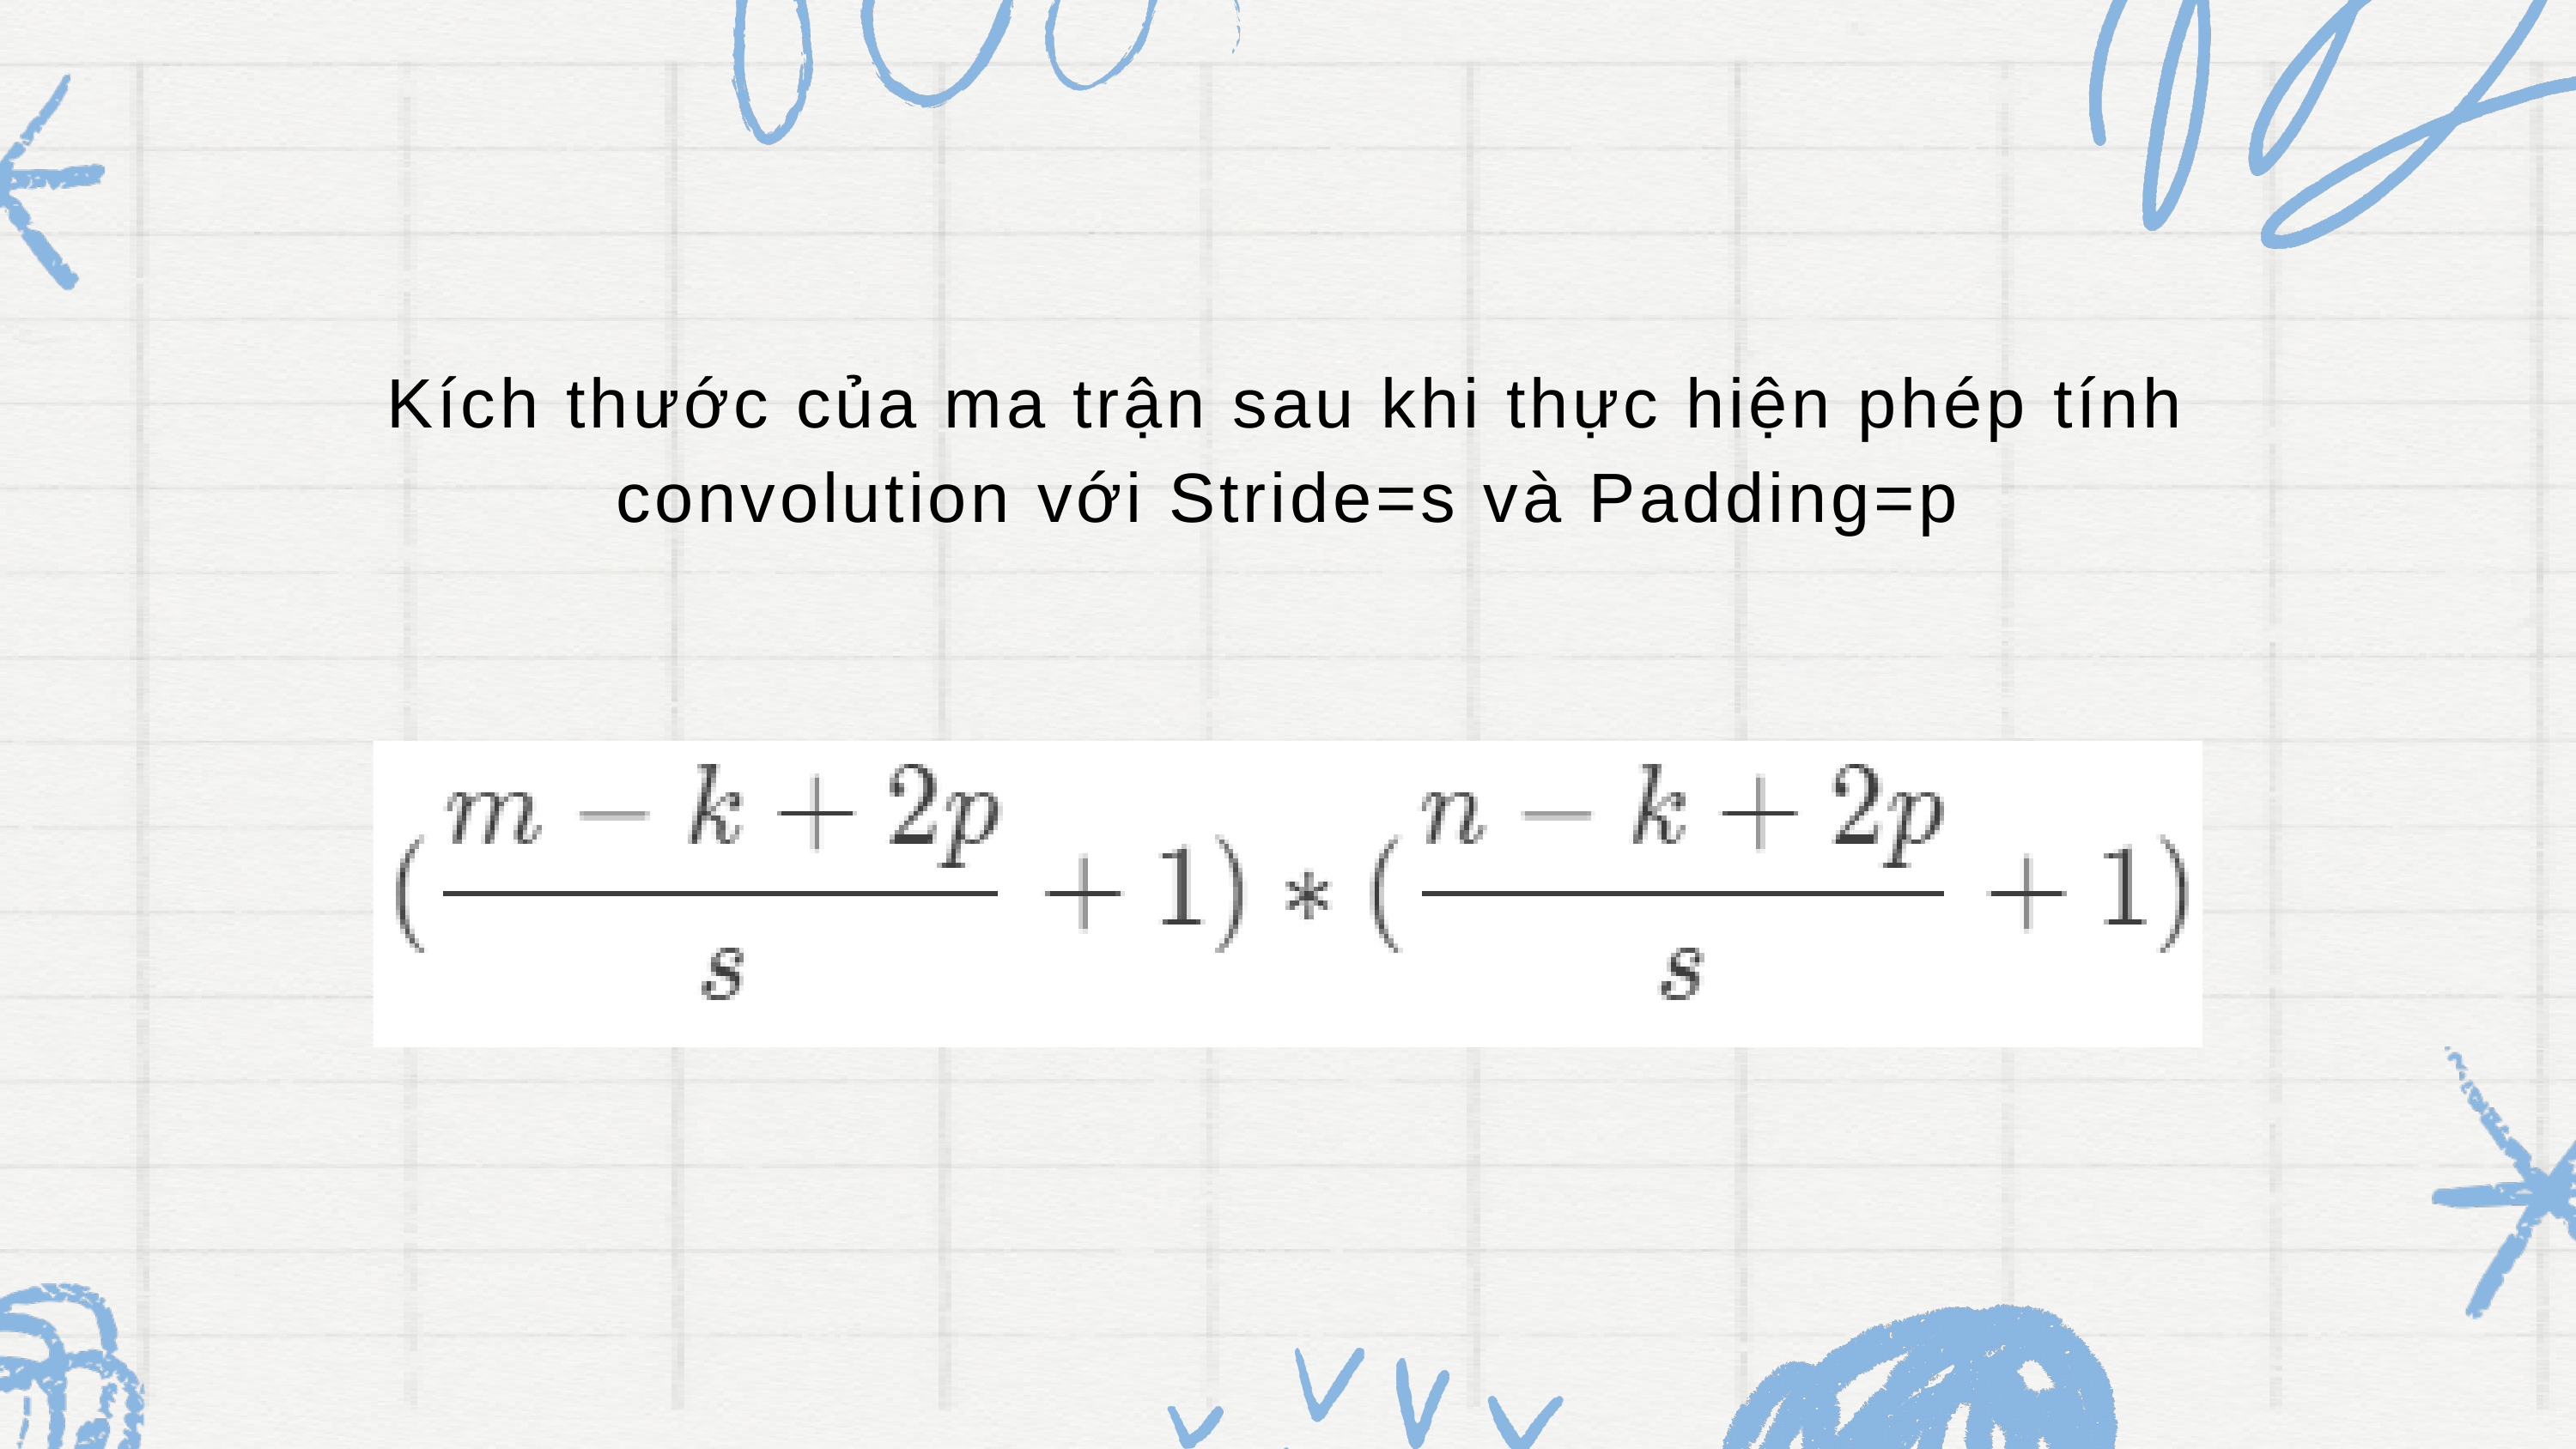

Kích thước của ma trận sau khi thực hiện phép tính convolution với Stride=s và Padding=p